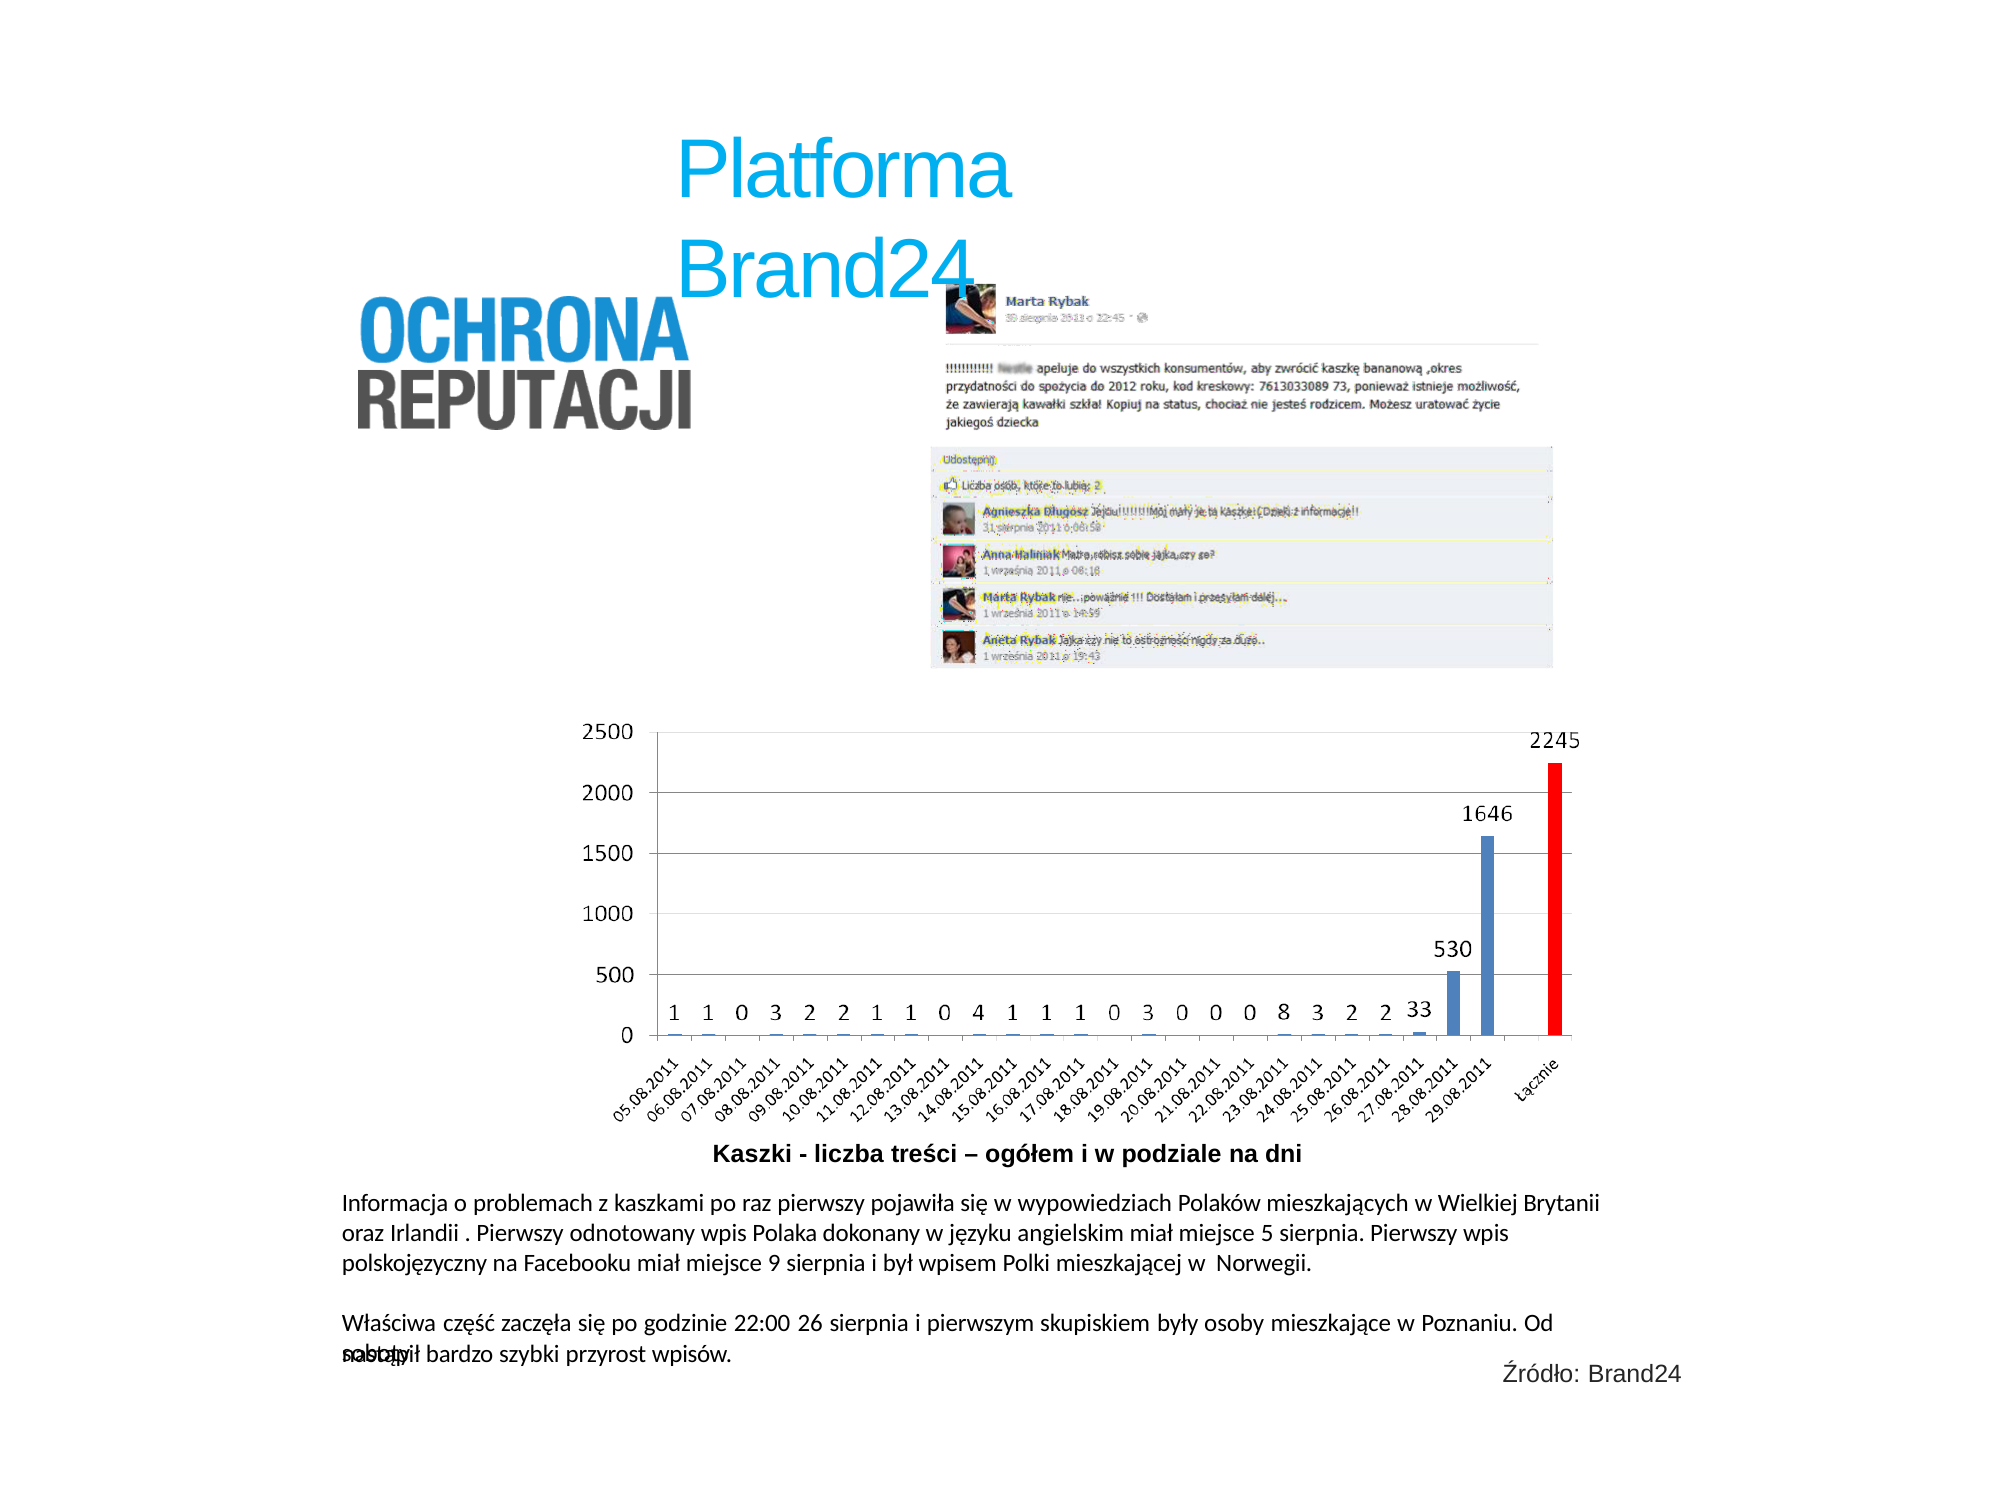

# Platforma Brand24

Kaszki - liczba treści – ogółem i w podziale na dni
Informacja o problemach z kaszkami po raz pierwszy pojawiła się w wypowiedziach Polaków mieszkających w Wielkiej Brytanii  oraz Irlandii . Pierwszy odnotowany wpis Polaka dokonany w języku angielskim miał miejsce 5 sierpnia. Pierwszy wpis  polskojęzyczny na Facebooku miał miejsce 9 sierpnia i był wpisem Polki mieszkającej w Norwegii.

Właściwa część zaczęła się po godzinie 22:00 26 sierpnia i pierwszym skupiskiem były osoby mieszkające w Poznaniu. Od soboty
nastąpił bardzo szybki przyrost wpisów.
Źródło: Brand24